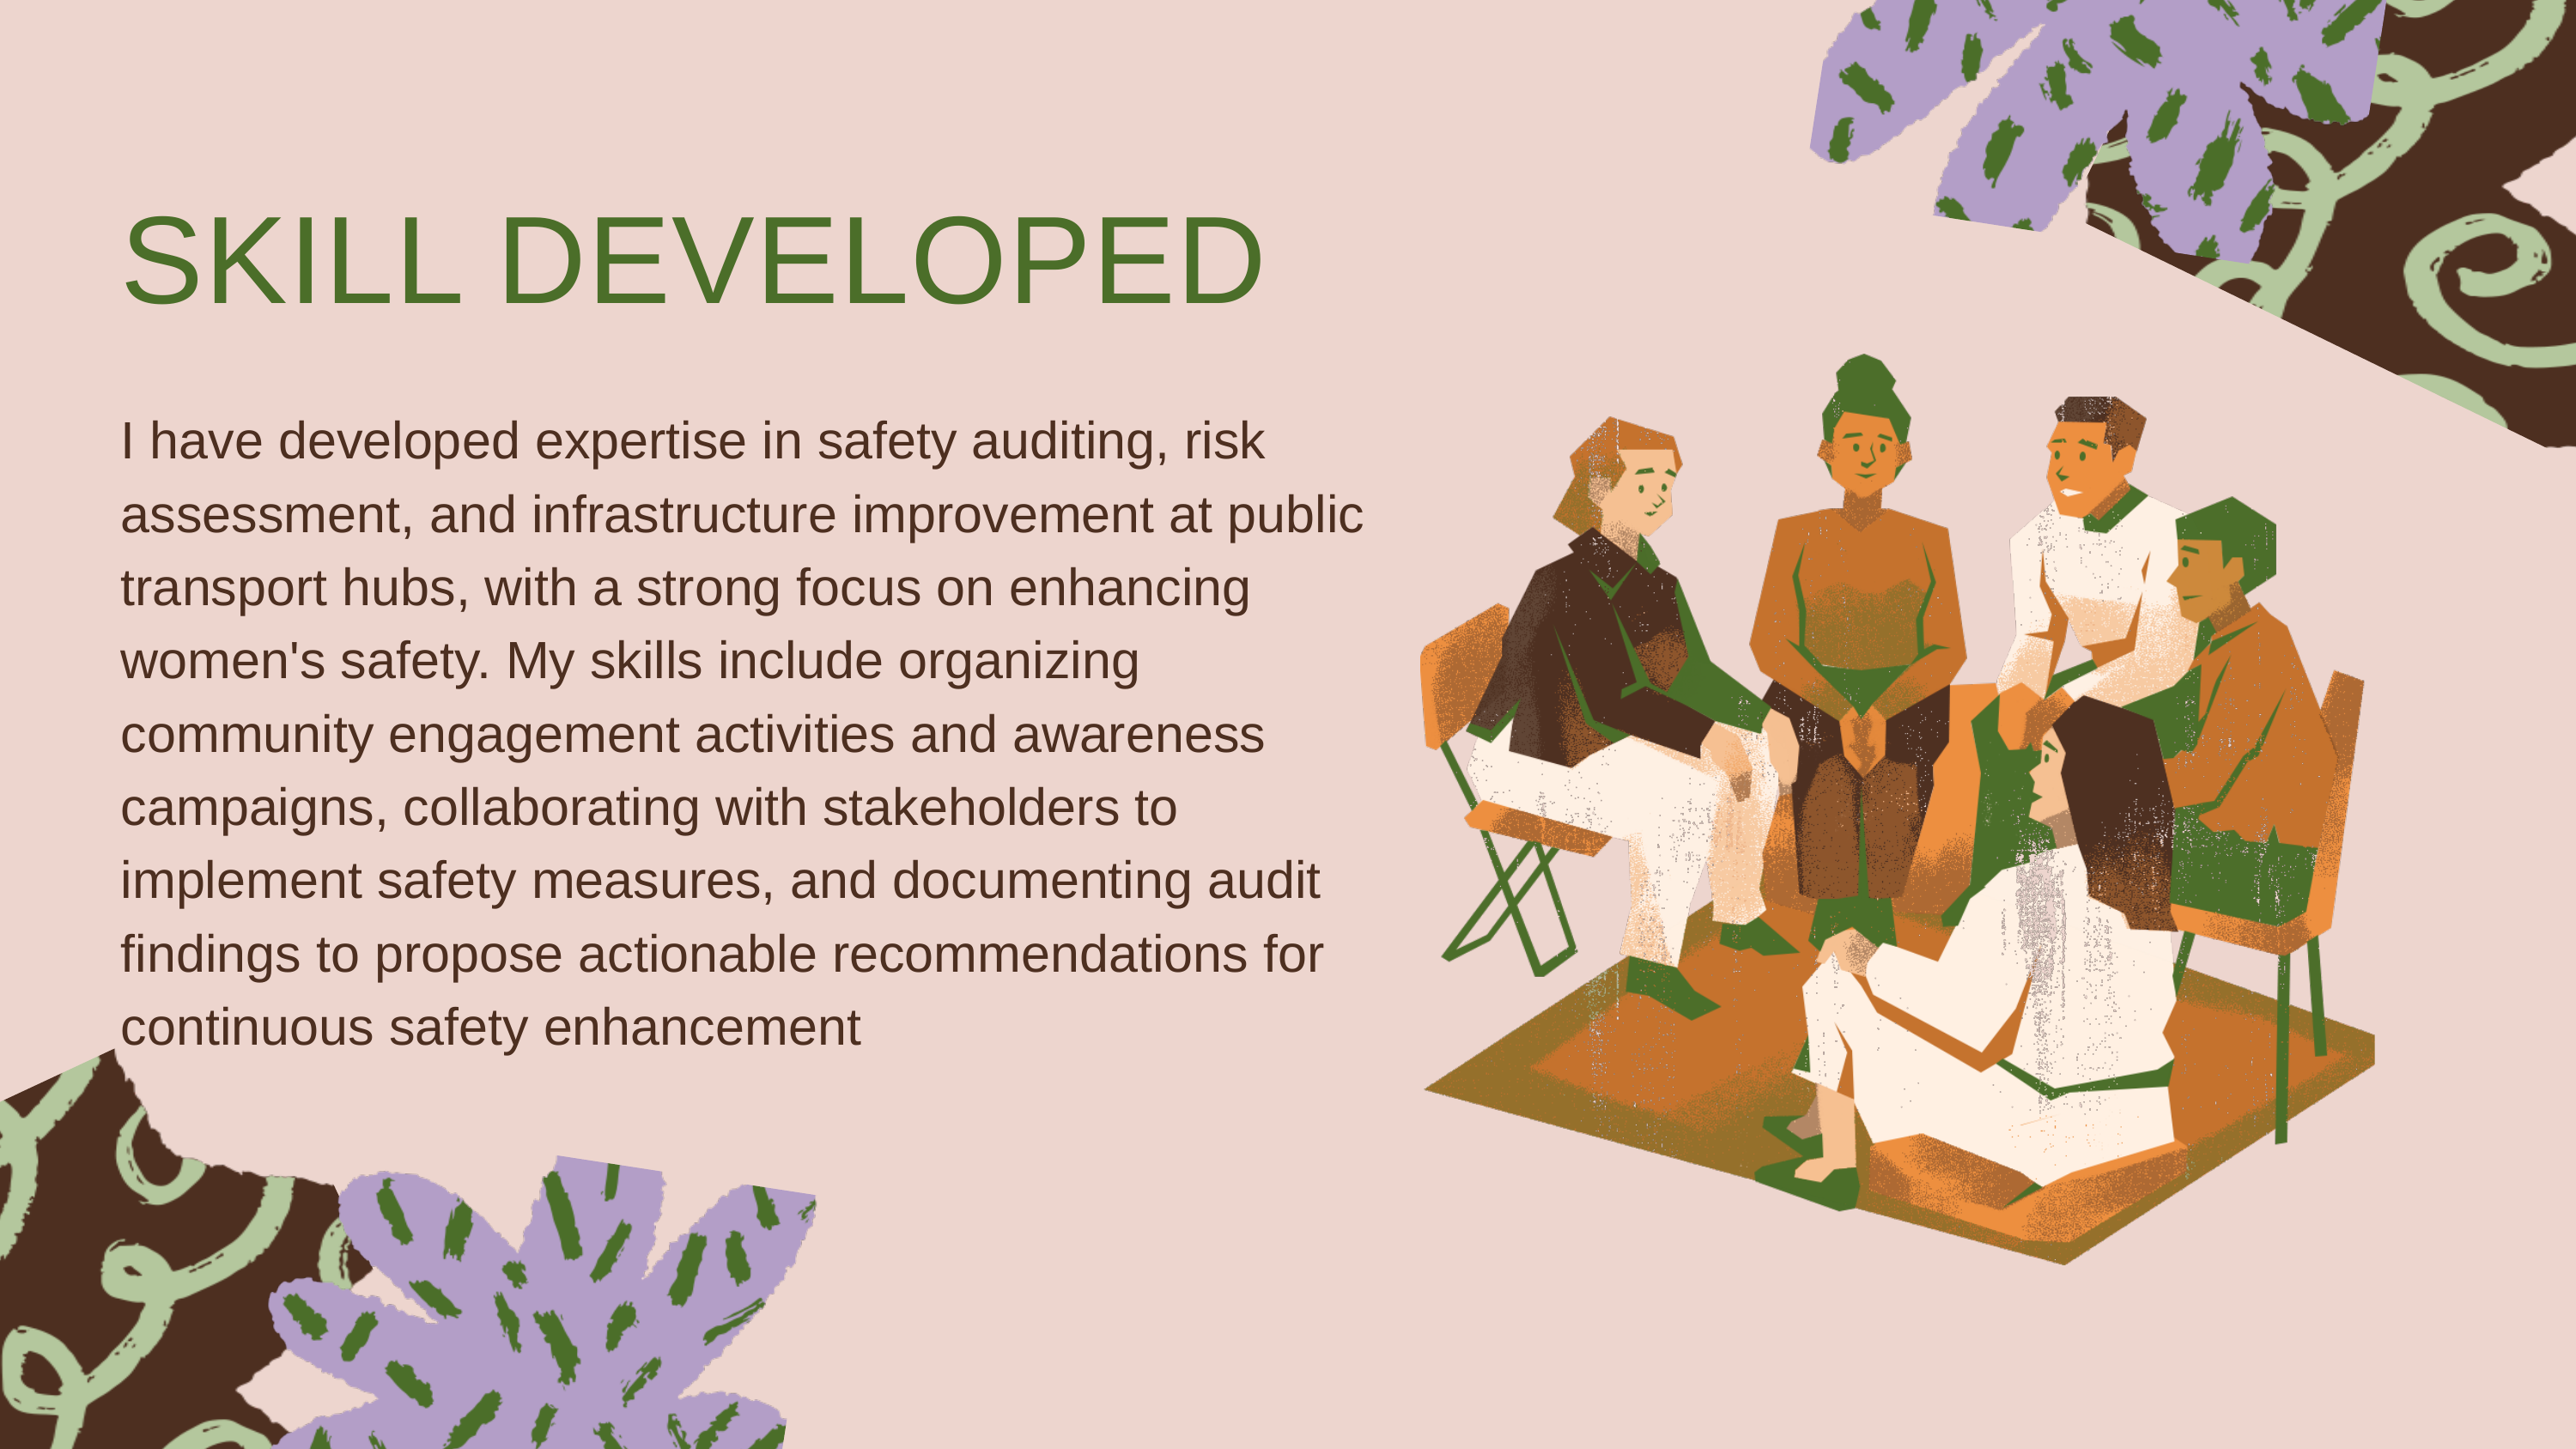

SKILL DEVELOPED

I have developed expertise in safety auditing, risk assessment, and infrastructure improvement at public transport hubs, with a strong focus on enhancing women's safety. My skills include organizing community engagement activities and awareness campaigns, collaborating with stakeholders to implement safety measures, and documenting audit findings to propose actionable recommendations for continuous safety enhancement